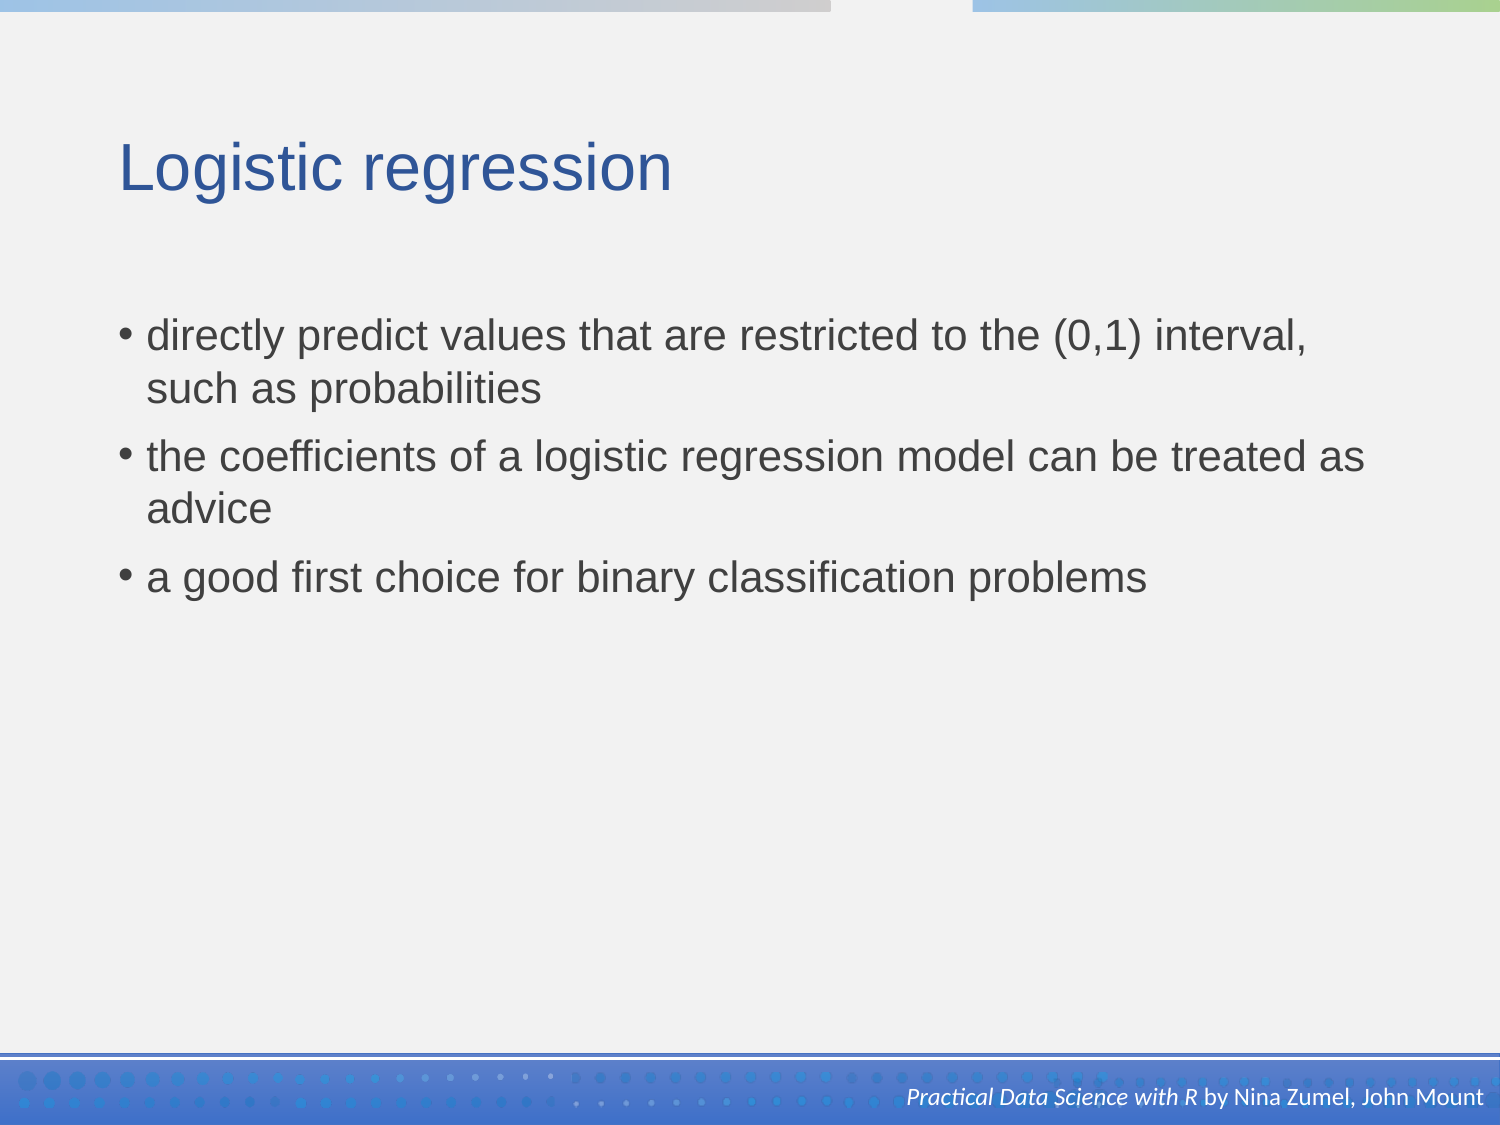

# Logistic regression
directly predict values that are restricted to the (0,1) interval, such as probabilities
the coefficients of a logistic regression model can be treated as advice
a good first choice for binary classification problems

Practical Data Science with R by Nina Zumel, John Mount